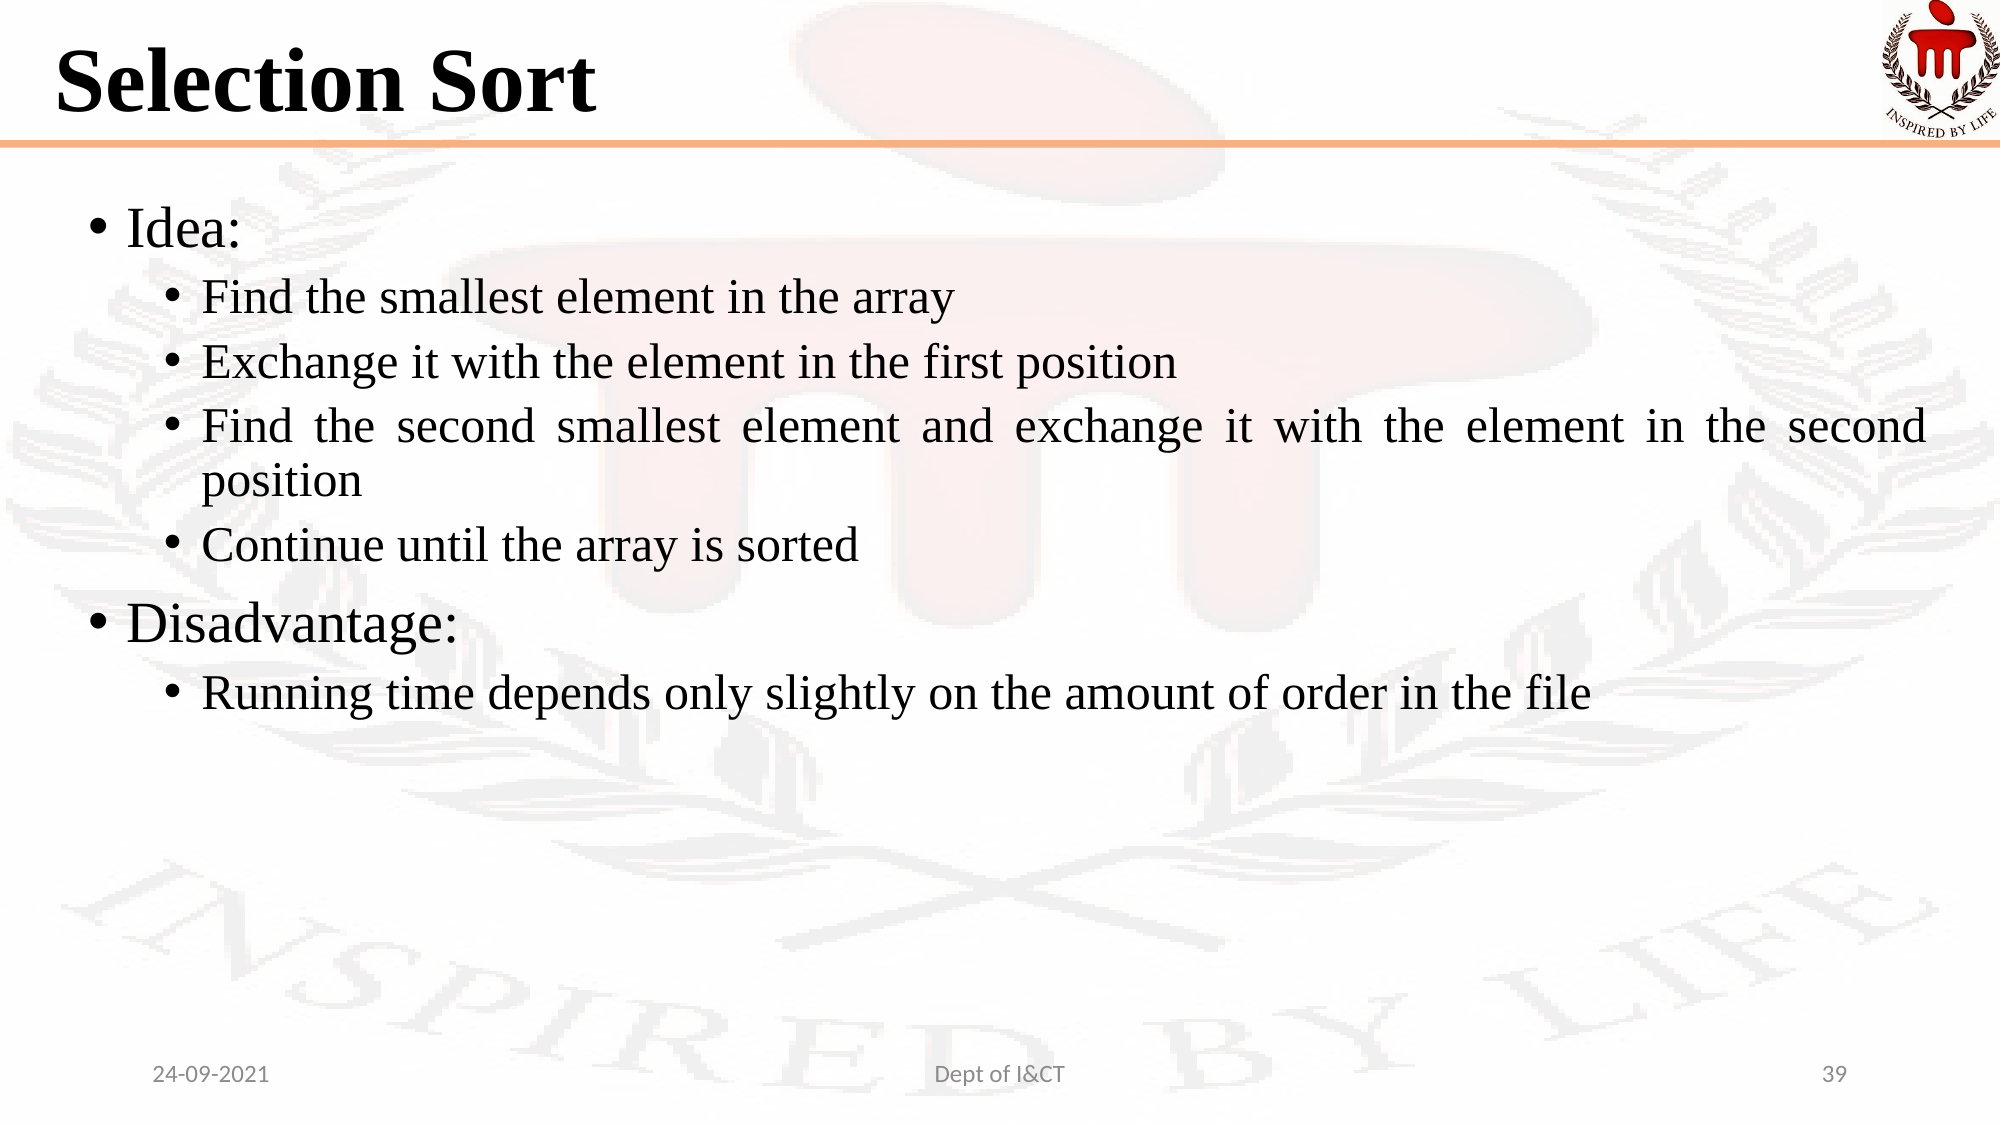

# Selection Sort
Idea:
Find the smallest element in the array
Exchange it with the element in the first position
Find the second smallest element and exchange it with the element in the second position
Continue until the array is sorted
Disadvantage:
Running time depends only slightly on the amount of order in the file
24-09-2021
39
Dept of I&CT